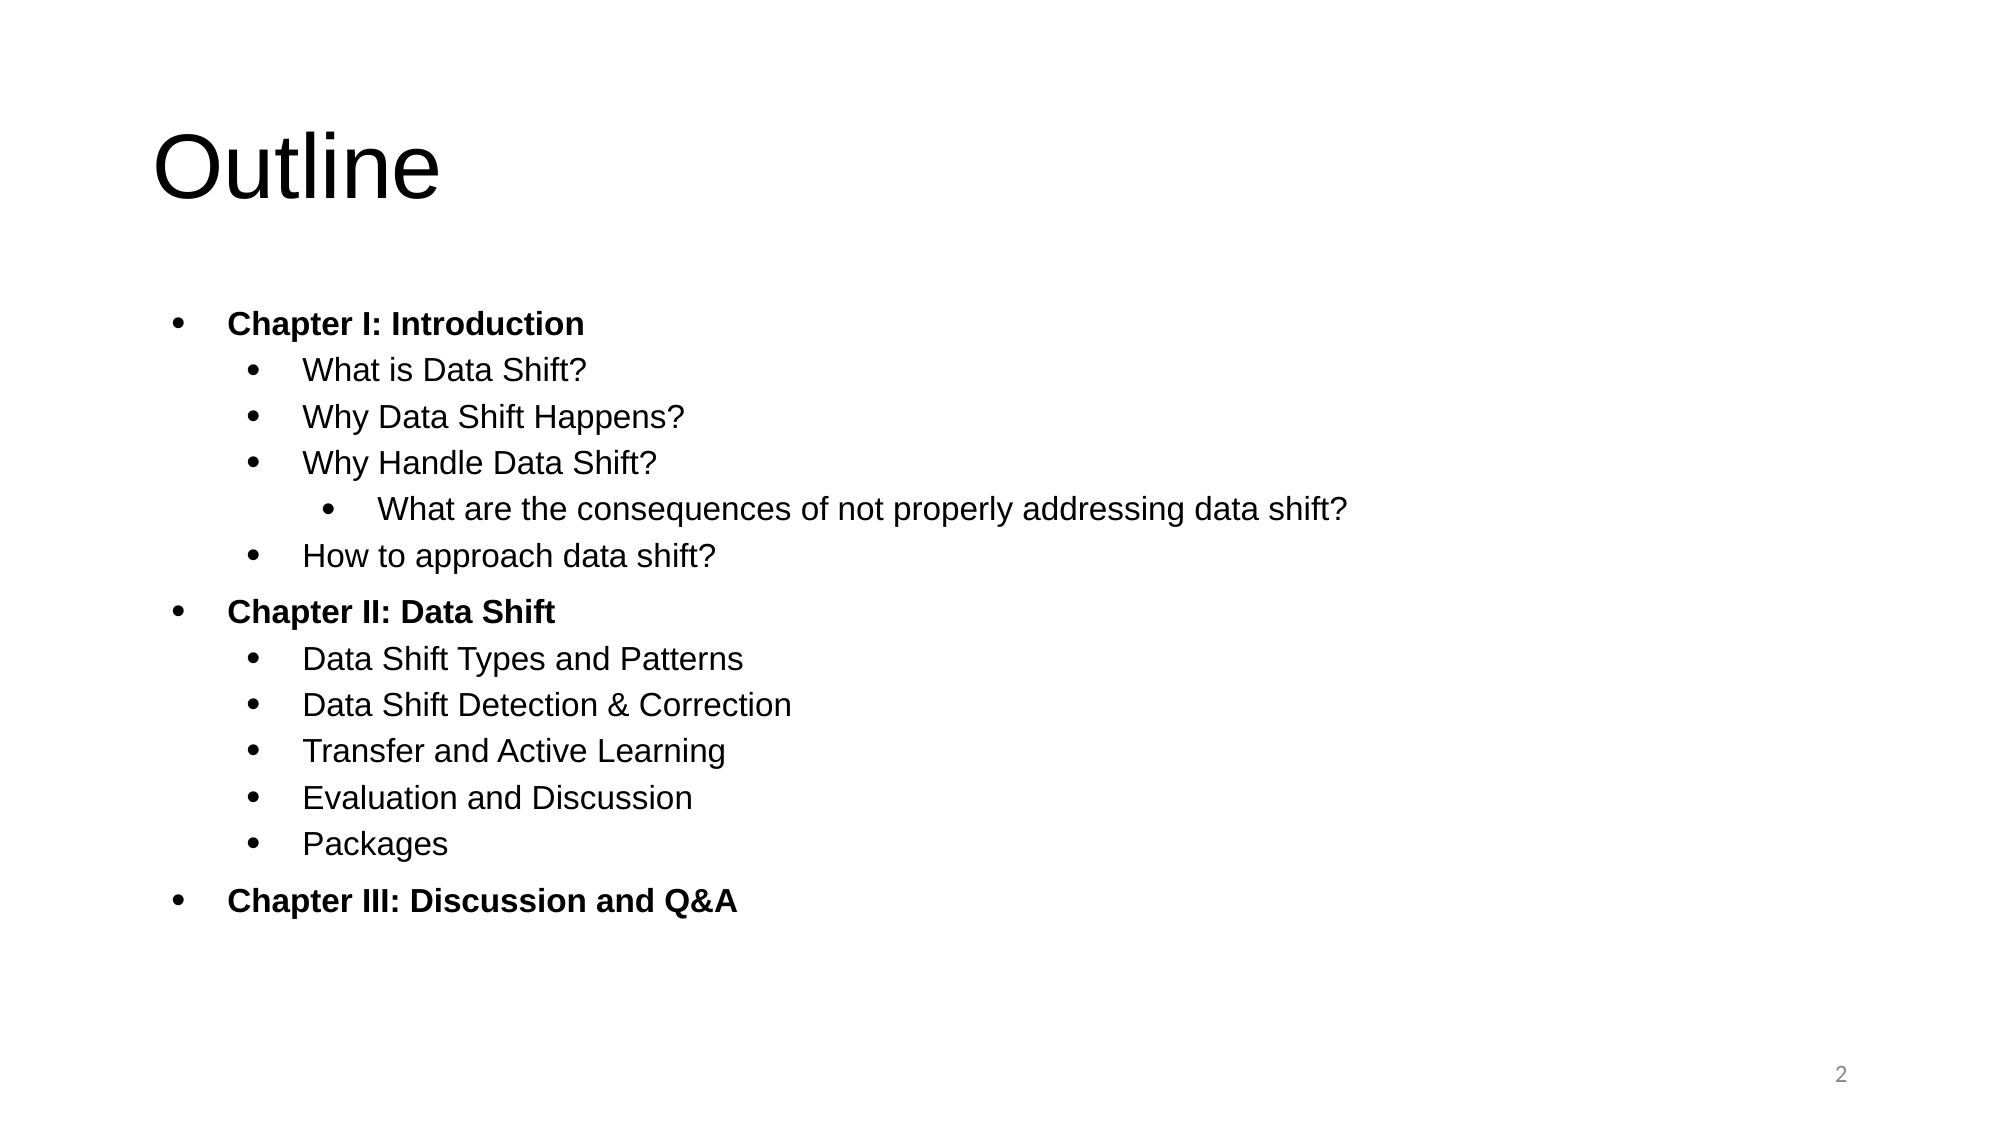

# Outline
Chapter I: Introduction
What is Data Shift?
Why Data Shift Happens?
Why Handle Data Shift?
What are the consequences of not properly addressing data shift?
How to approach data shift?
Chapter II: Data Shift
Data Shift Types and Patterns
Data Shift Detection & Correction
Transfer and Active Learning
Evaluation and Discussion
Packages
Chapter III: Discussion and Q&A
2